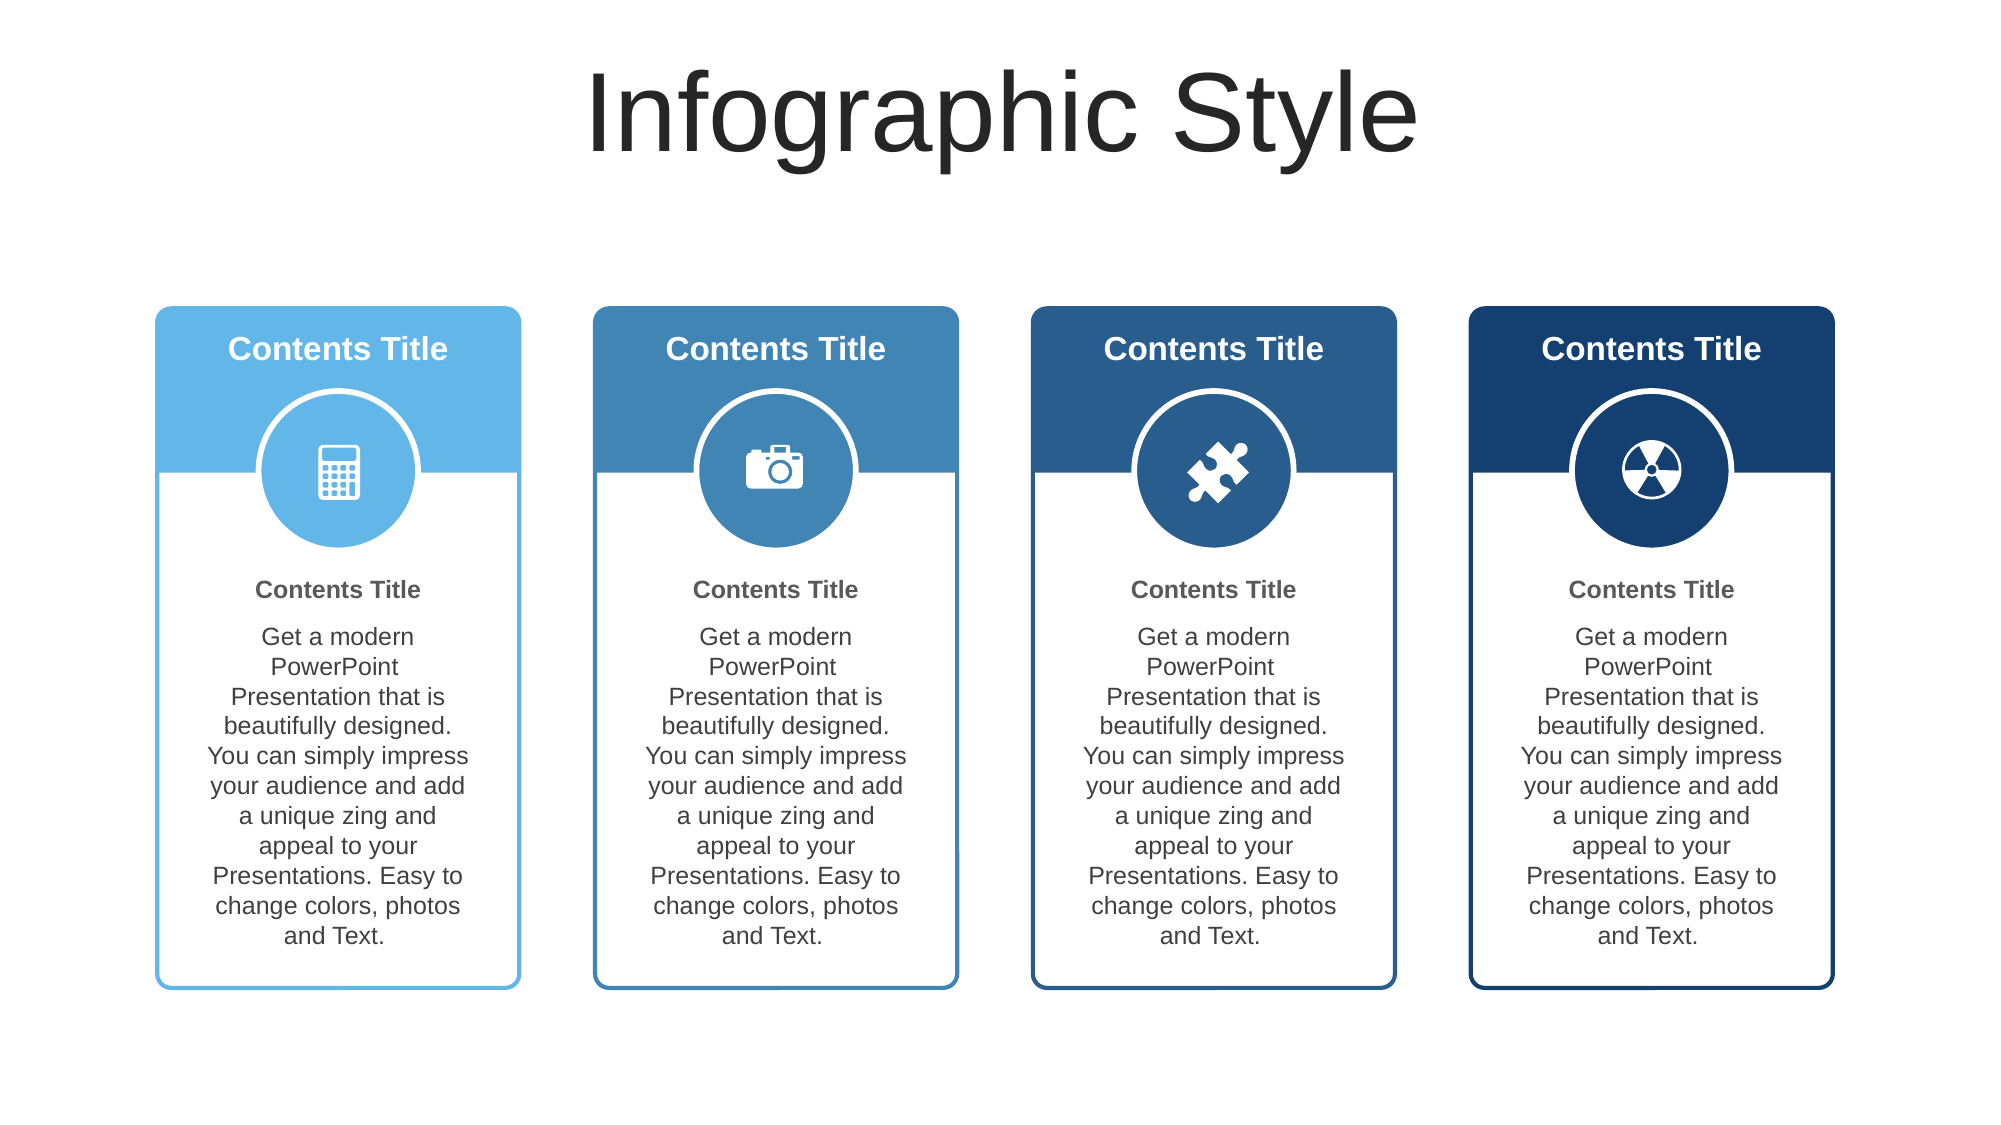

Infographic Style

Contents Title
Contents Title
Contents Title
Contents Title

Contents Title
Get a modern PowerPoint  Presentation that is beautifully designed. You can simply impress your audience and add a unique zing and appeal to your Presentations. Easy to change colors, photos and Text.
Contents Title
Get a modern PowerPoint  Presentation that is beautifully designed. You can simply impress your audience and add a unique zing and appeal to your Presentations. Easy to change colors, photos and Text.
Contents Title
Get a modern PowerPoint  Presentation that is beautifully designed. You can simply impress your audience and add a unique zing and appeal to your Presentations. Easy to change colors, photos and Text.
Contents Title
Get a modern PowerPoint  Presentation that is beautifully designed. You can simply impress your audience and add a unique zing and appeal to your Presentations. Easy to change colors, photos and Text.